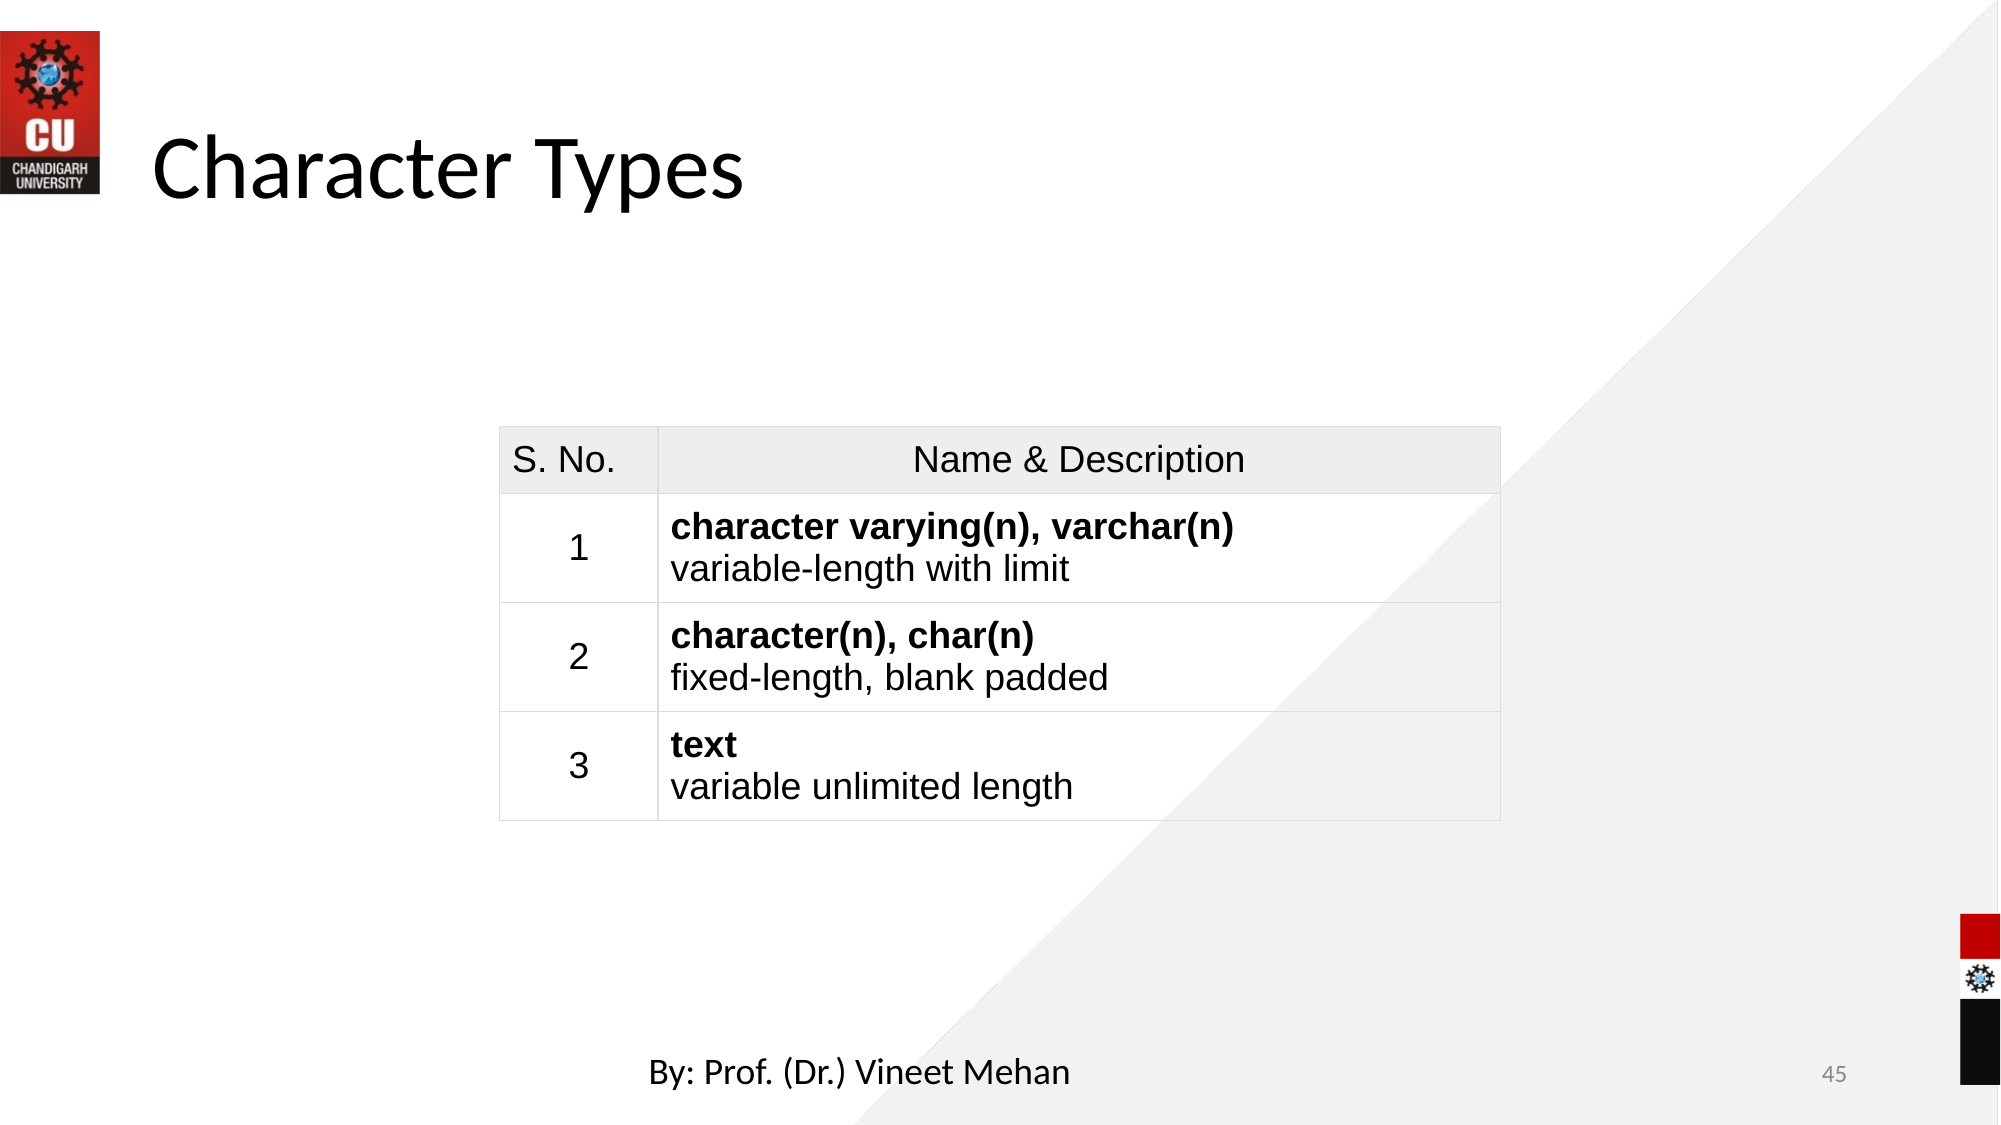

# Character Types
| S. No. | Name & Description |
| --- | --- |
| 1 | character varying(n), varchar(n) variable-length with limit |
| 2 | character(n), char(n) fixed-length, blank padded |
| 3 | text variable unlimited length |
45